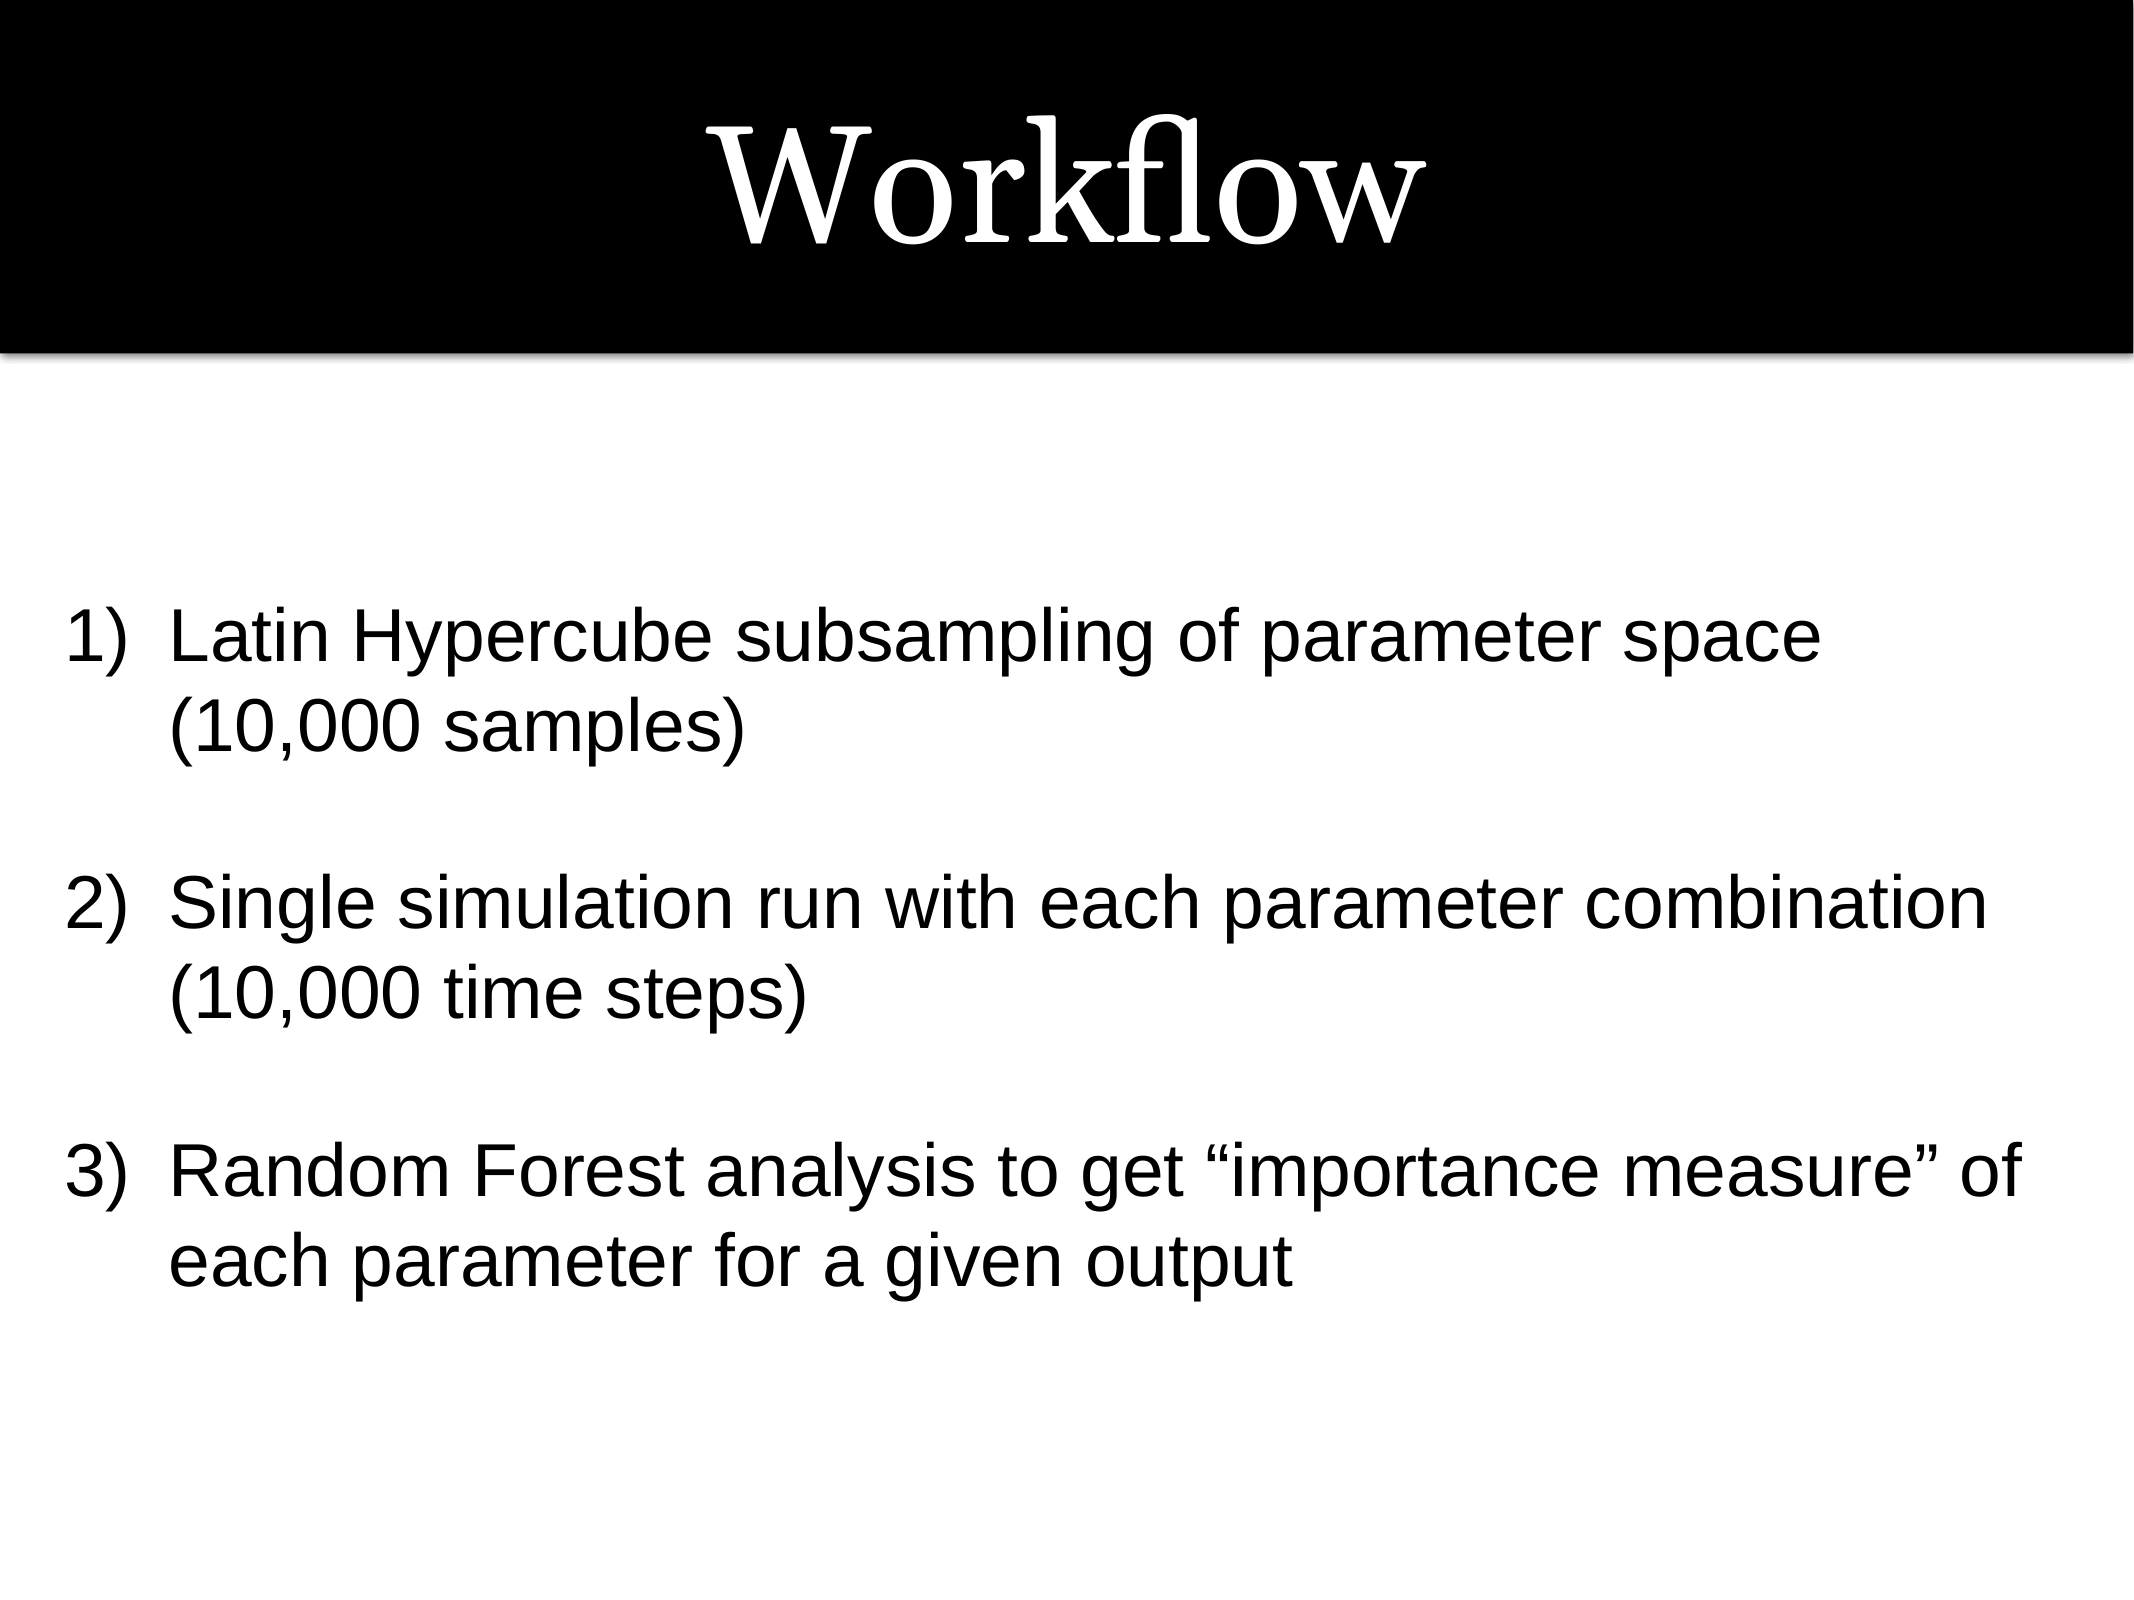

# Workflow
Latin Hypercube subsampling of parameter space (10,000 samples)
Single simulation run with each parameter combination (10,000 time steps)
Random Forest analysis to get “importance measure” of each parameter for a given output